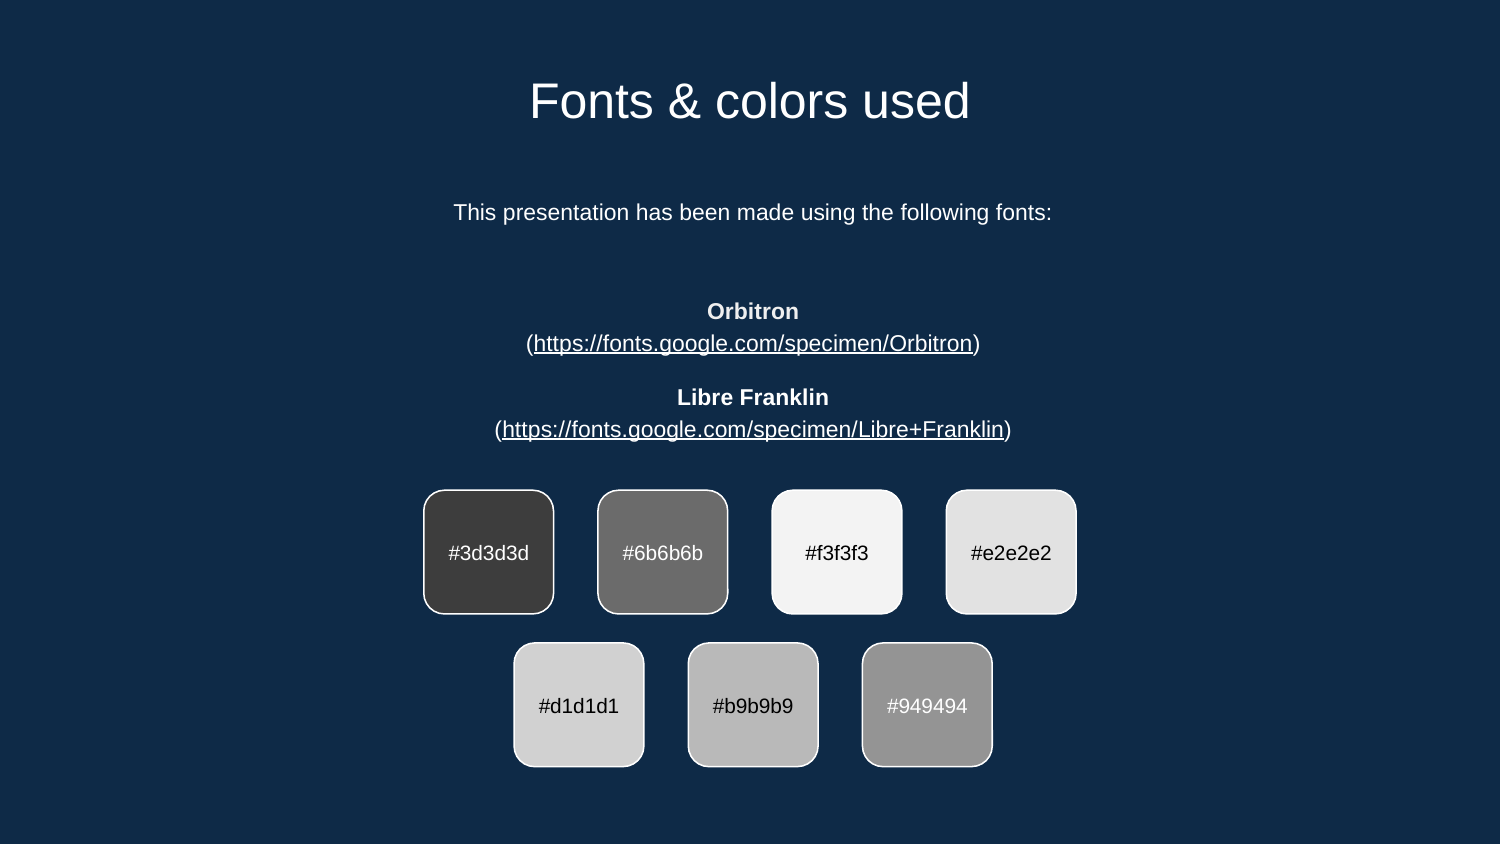

# Fonts & colors used
This presentation has been made using the following fonts:

Orbitron
(https://fonts.google.com/specimen/Orbitron)

Libre Franklin
(https://fonts.google.com/specimen/Libre+Franklin)

#3d3d3d
#6b6b6b
#f3f3f3
#e2e2e2

#d1d1d1
#b9b9b9
#949494